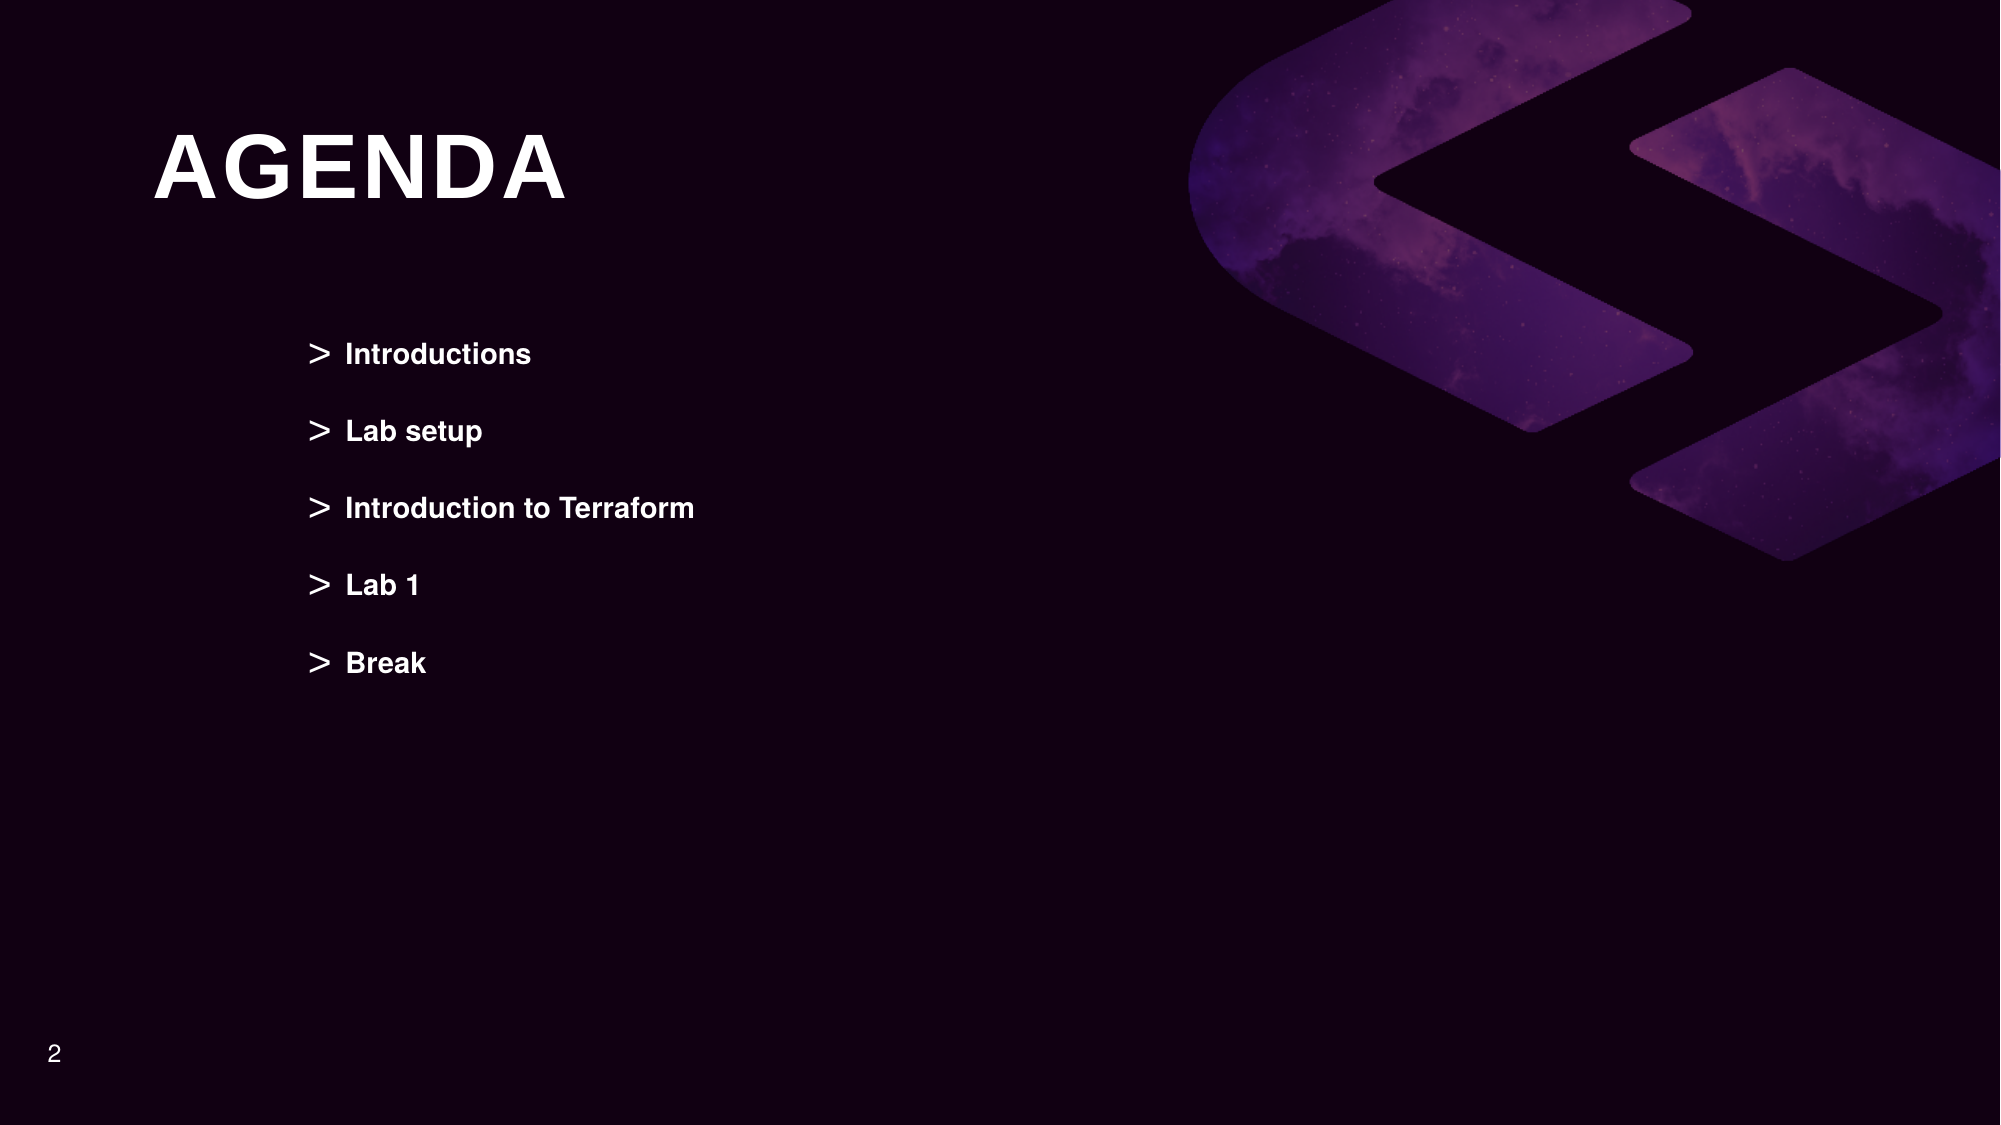

# AGENDA
Introductions
Lab setup
Introduction to Terraform
Lab 1
Break